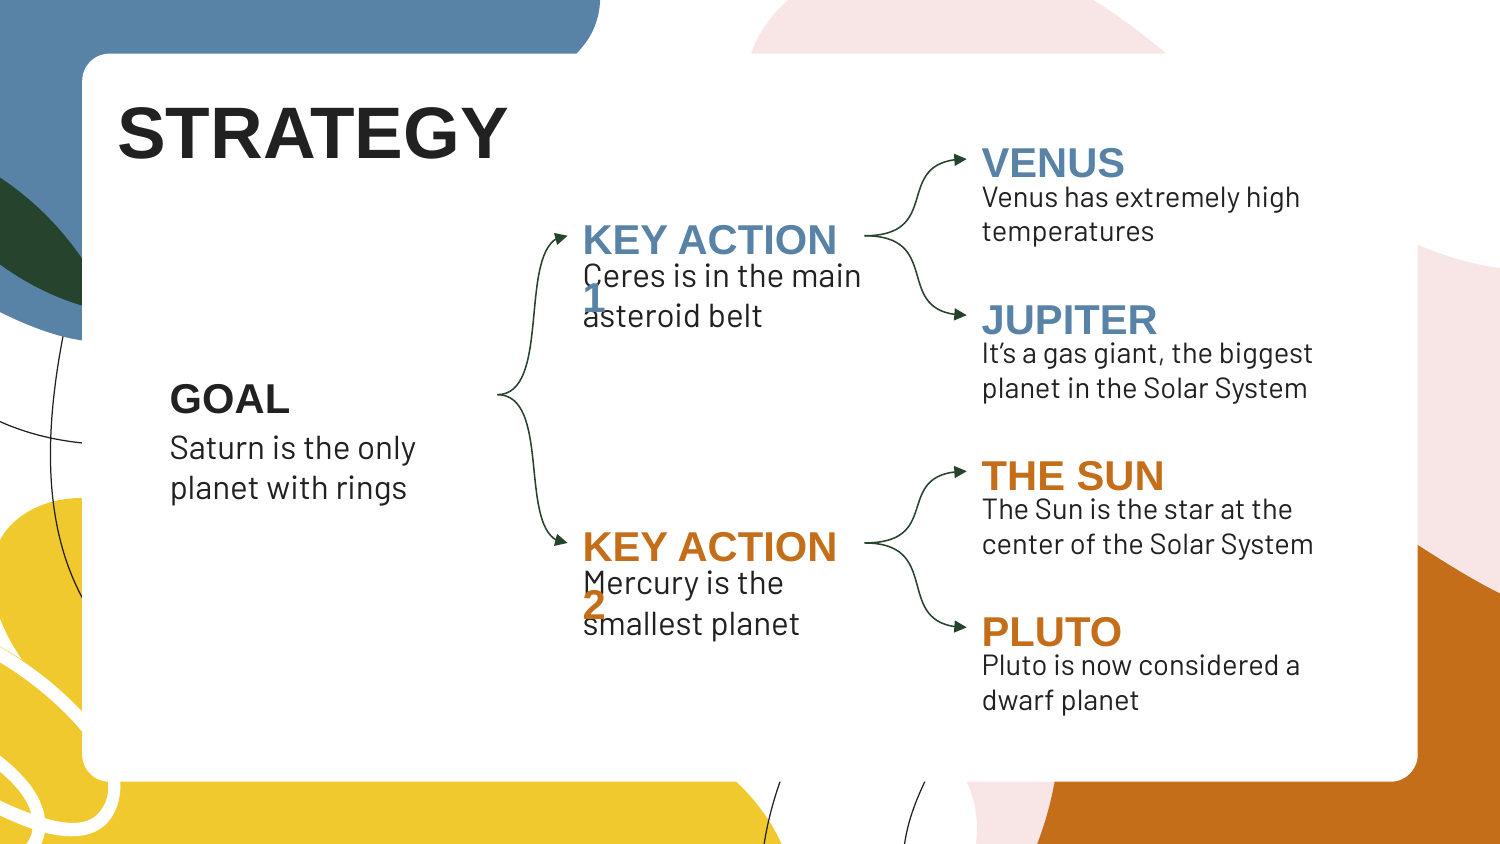

# STRATEGY
VENUS
Venus has extremely high temperatures
KEY ACTION 1
Ceres is in the main asteroid belt

JUPITER
It’s a gas giant, the biggest planet in the Solar System
GOAL
Saturn is the only planet with rings
THE SUN
The Sun is the star at the center of the Solar System
KEY ACTION 2
Mercury is the smallest planet
PLUTO
Pluto is now considered a dwarf planet